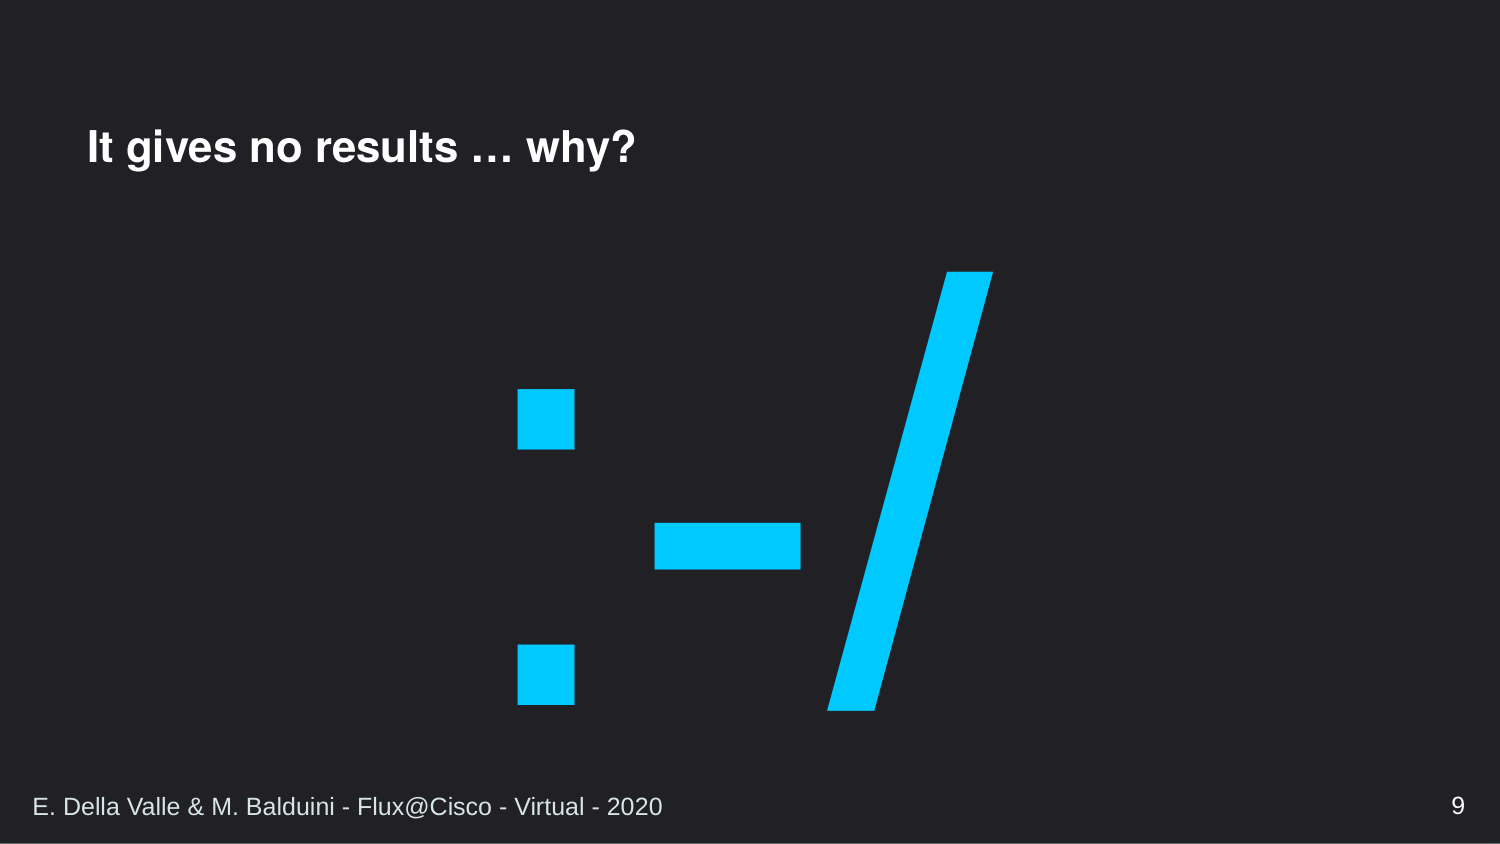

# It gives no results … why?
:-/
9
E. Della Valle & M. Balduini - Flux@Cisco - Virtual - 2020